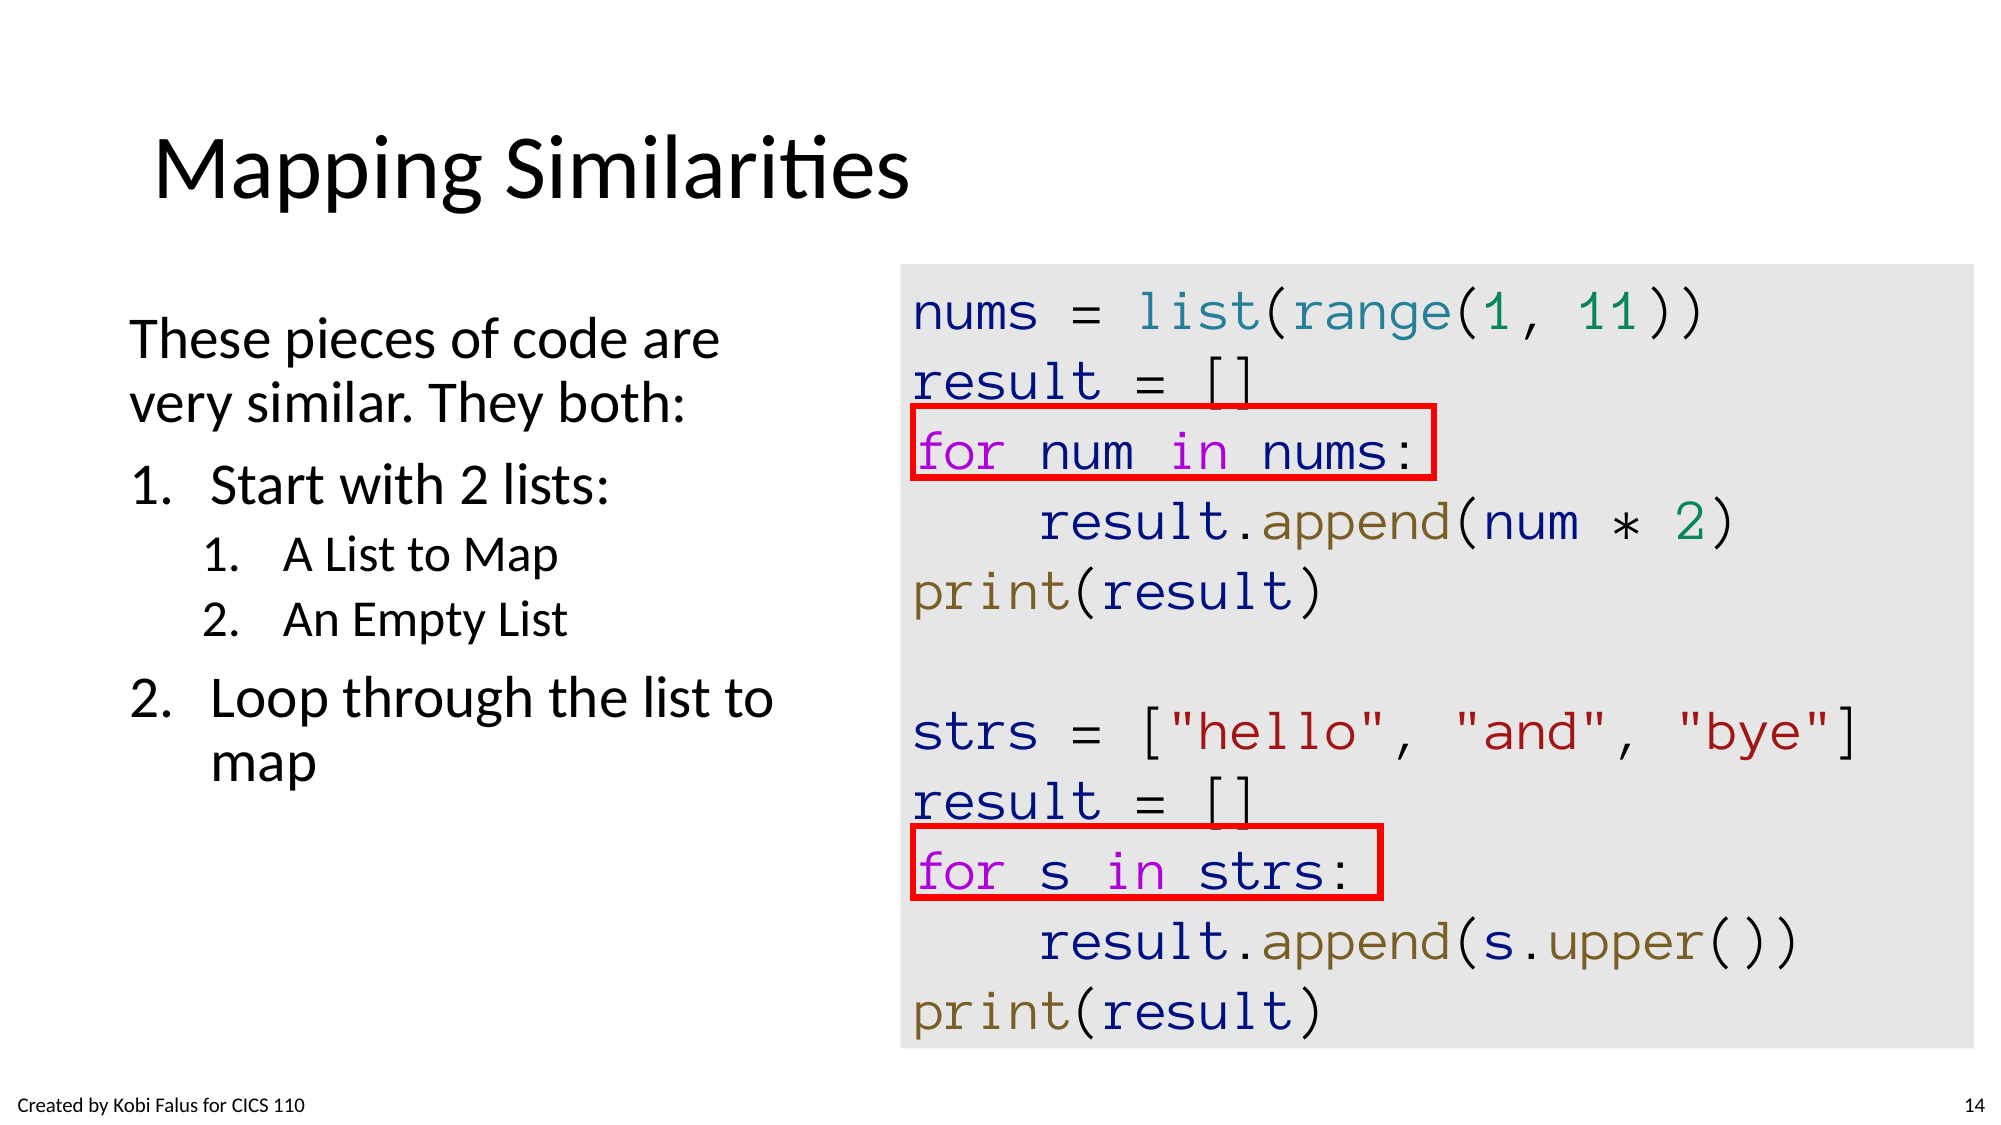

# Mapping Similarities
nums = list(range(1, 11))
result = []
for num in nums:
    result.append(num * 2)
print(result)
strs = ["hello", "and", "bye"]
result = []
for s in strs:
    result.append(s.upper())
print(result)
These pieces of code are very similar. They both:
Start with 2 lists:
A List to Map
An Empty List
Loop through the list to map
Inside the loop, they always append to the empty list